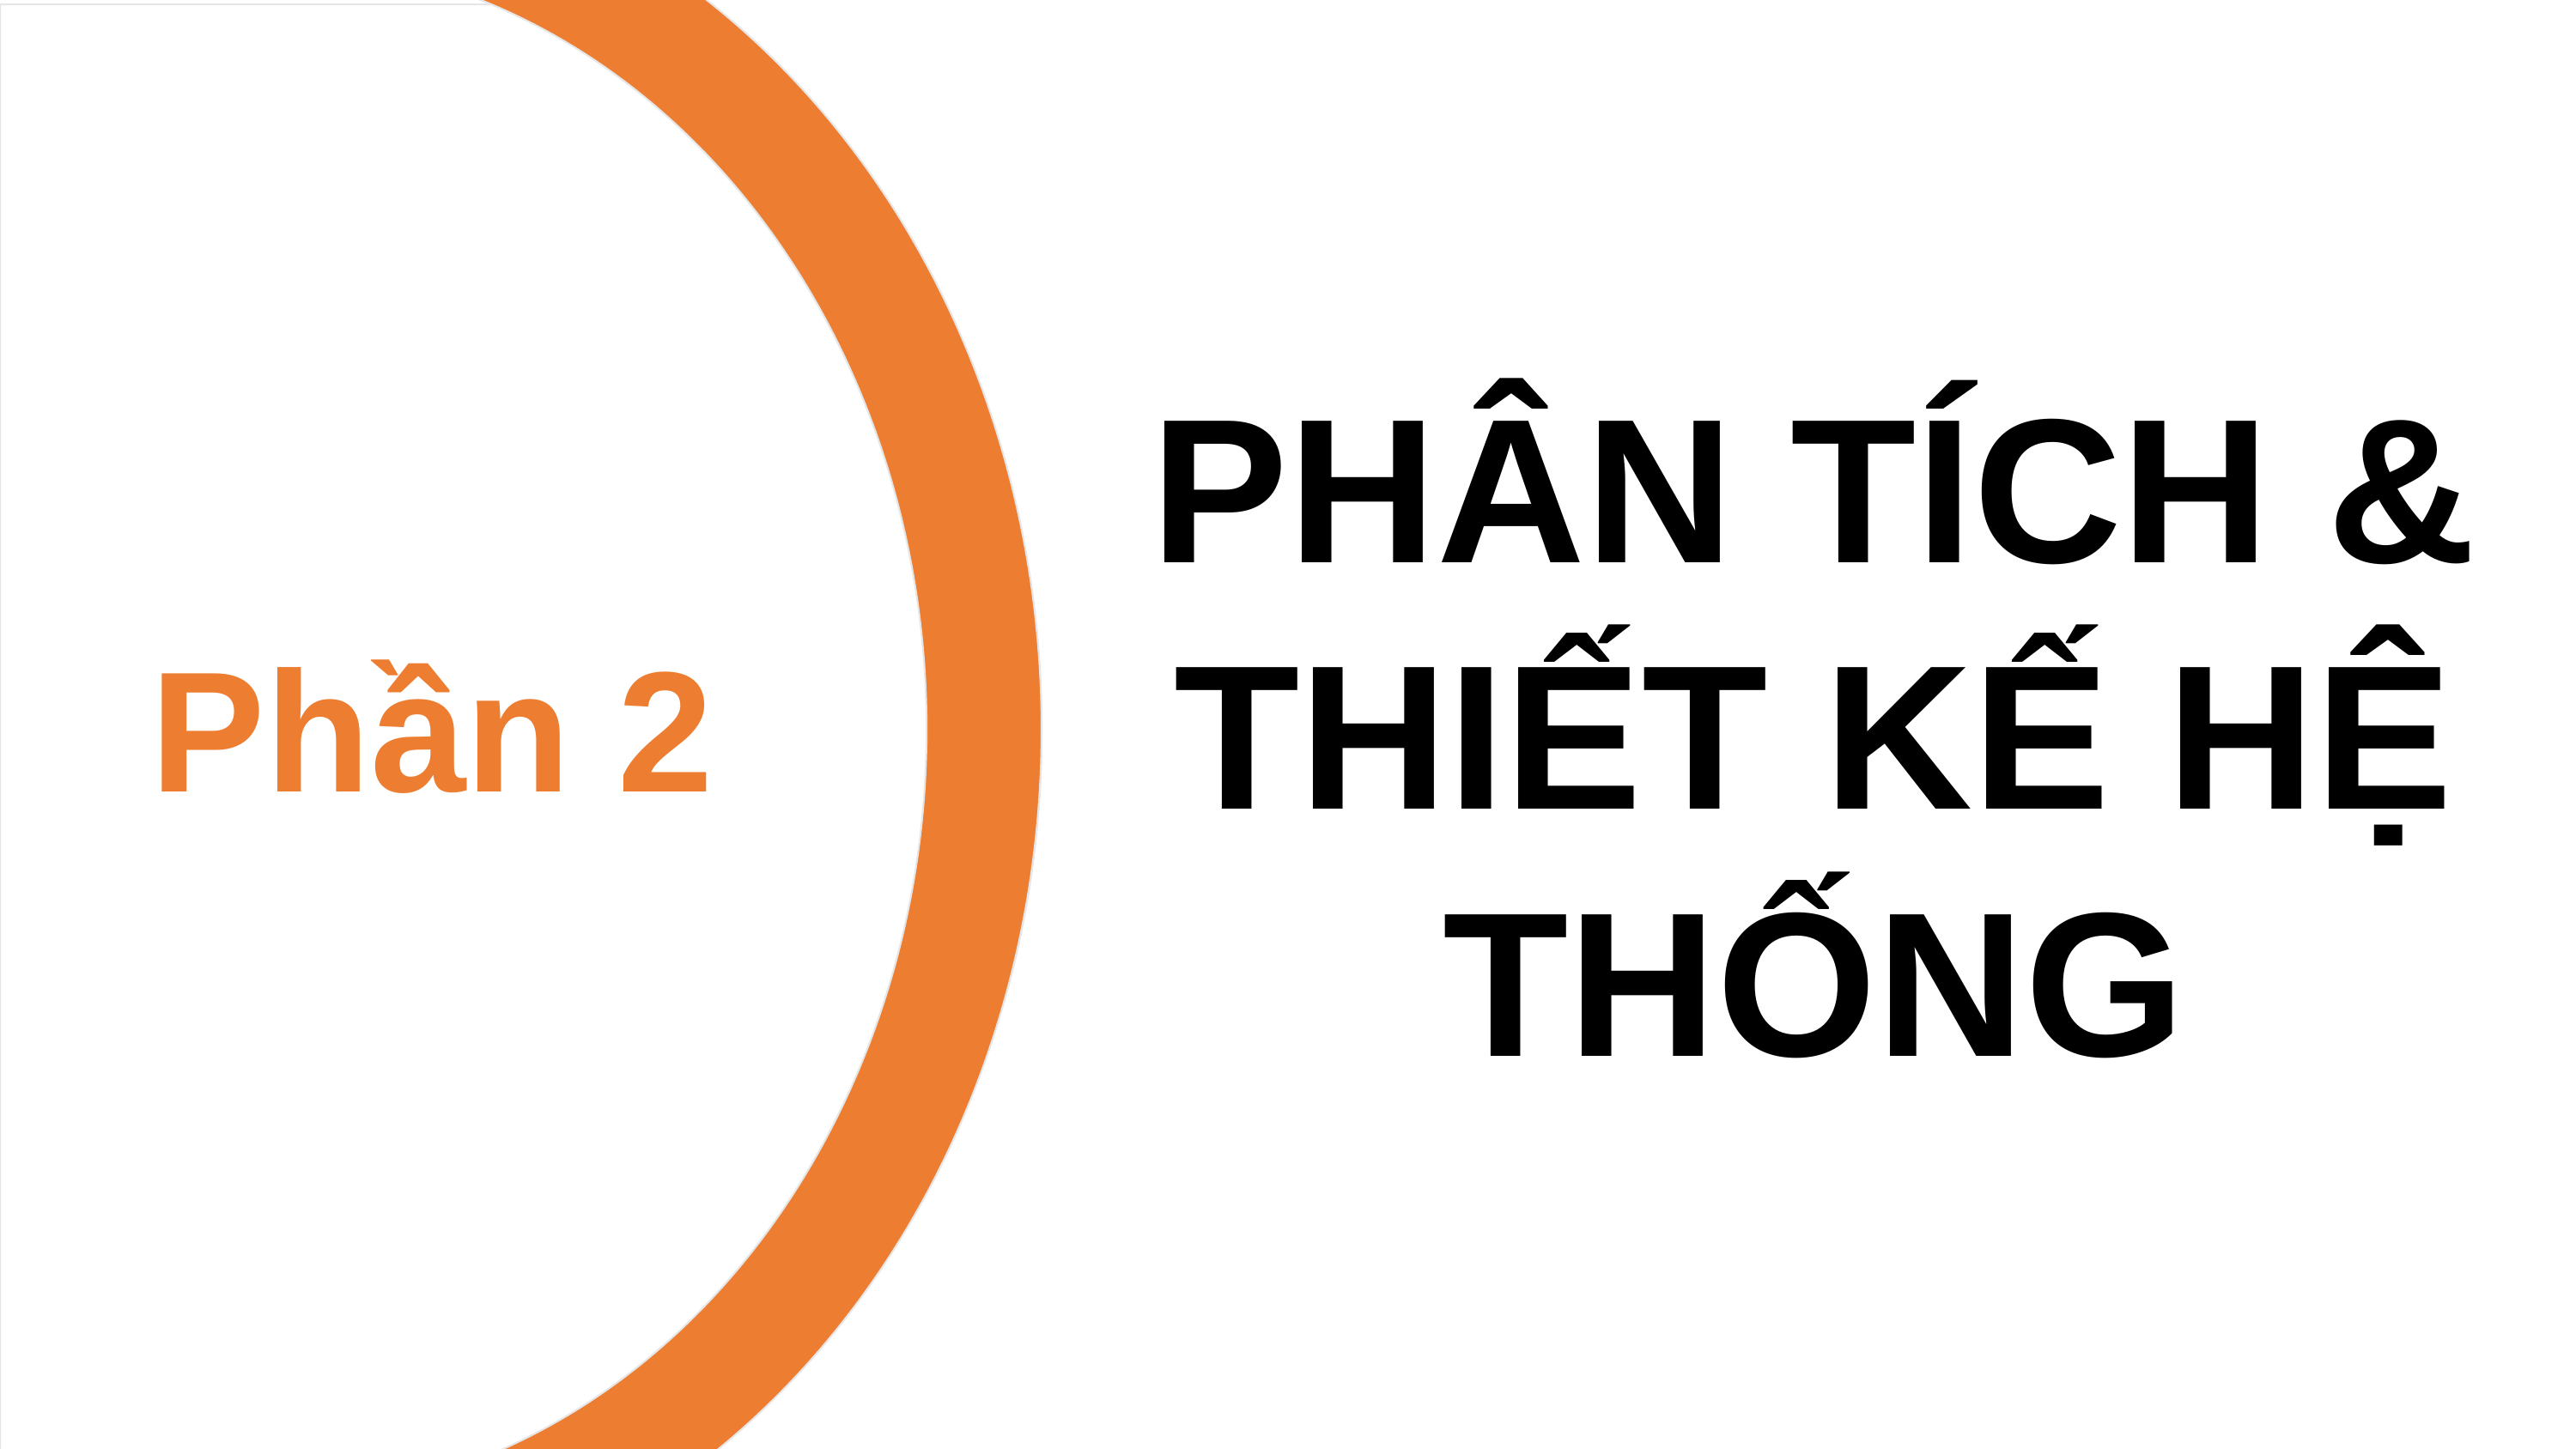

PHÂN TÍCH & THIẾT KẾ HỆ THỐNG
Phần 2